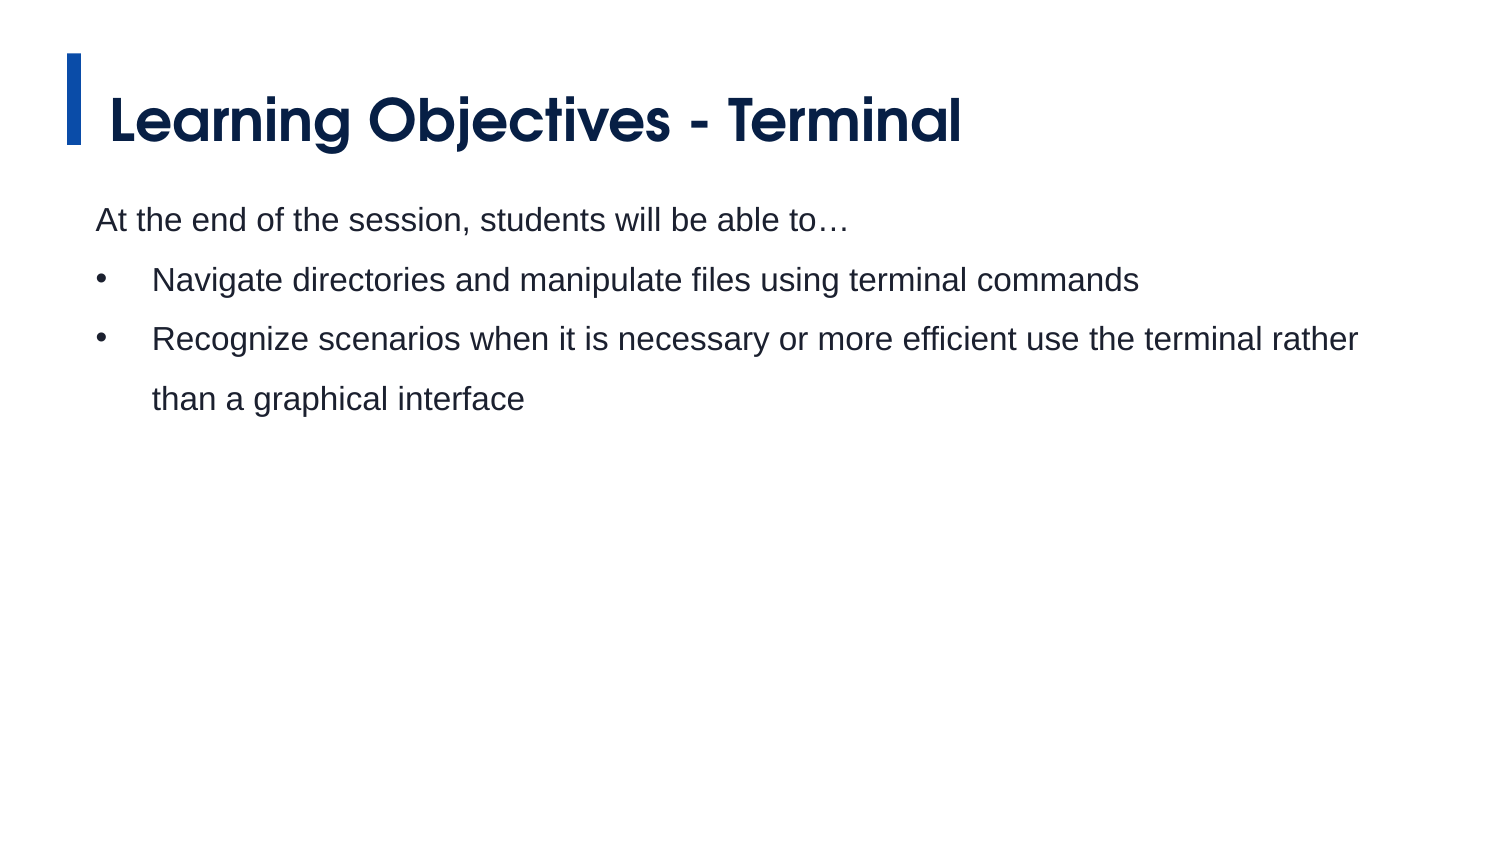

Learning Objectives - Terminal

At the end of the session, students will be able to…
Navigate directories and manipulate files using terminal commands
Recognize scenarios when it is necessary or more efficient use the terminal rather than a graphical interface